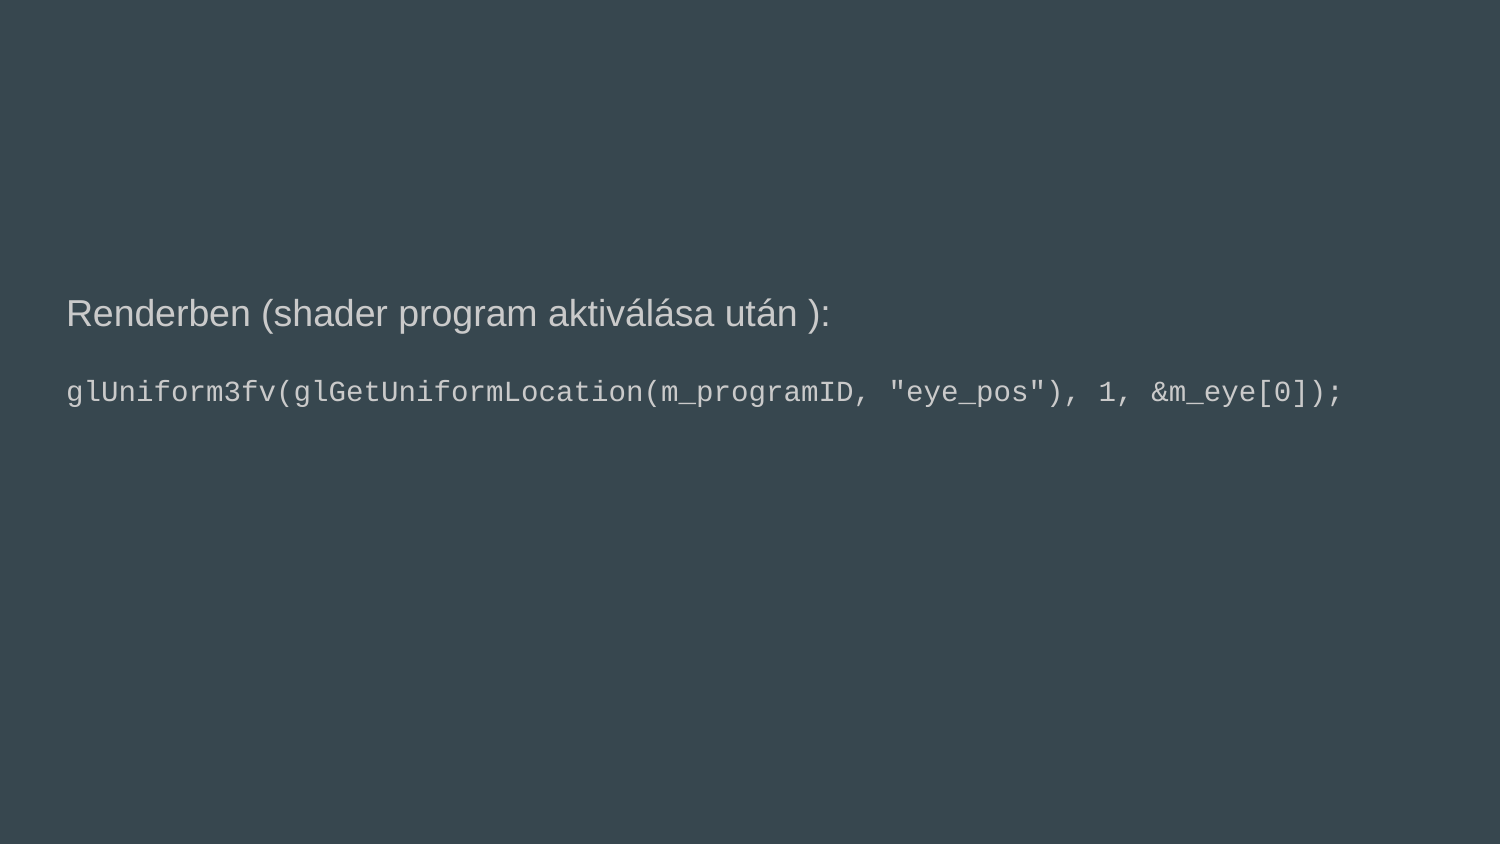

Renderben (shader program aktiválása után ):
glUniform3fv(glGetUniformLocation(m_programID, "eye_pos"), 1, &m_eye[0]);